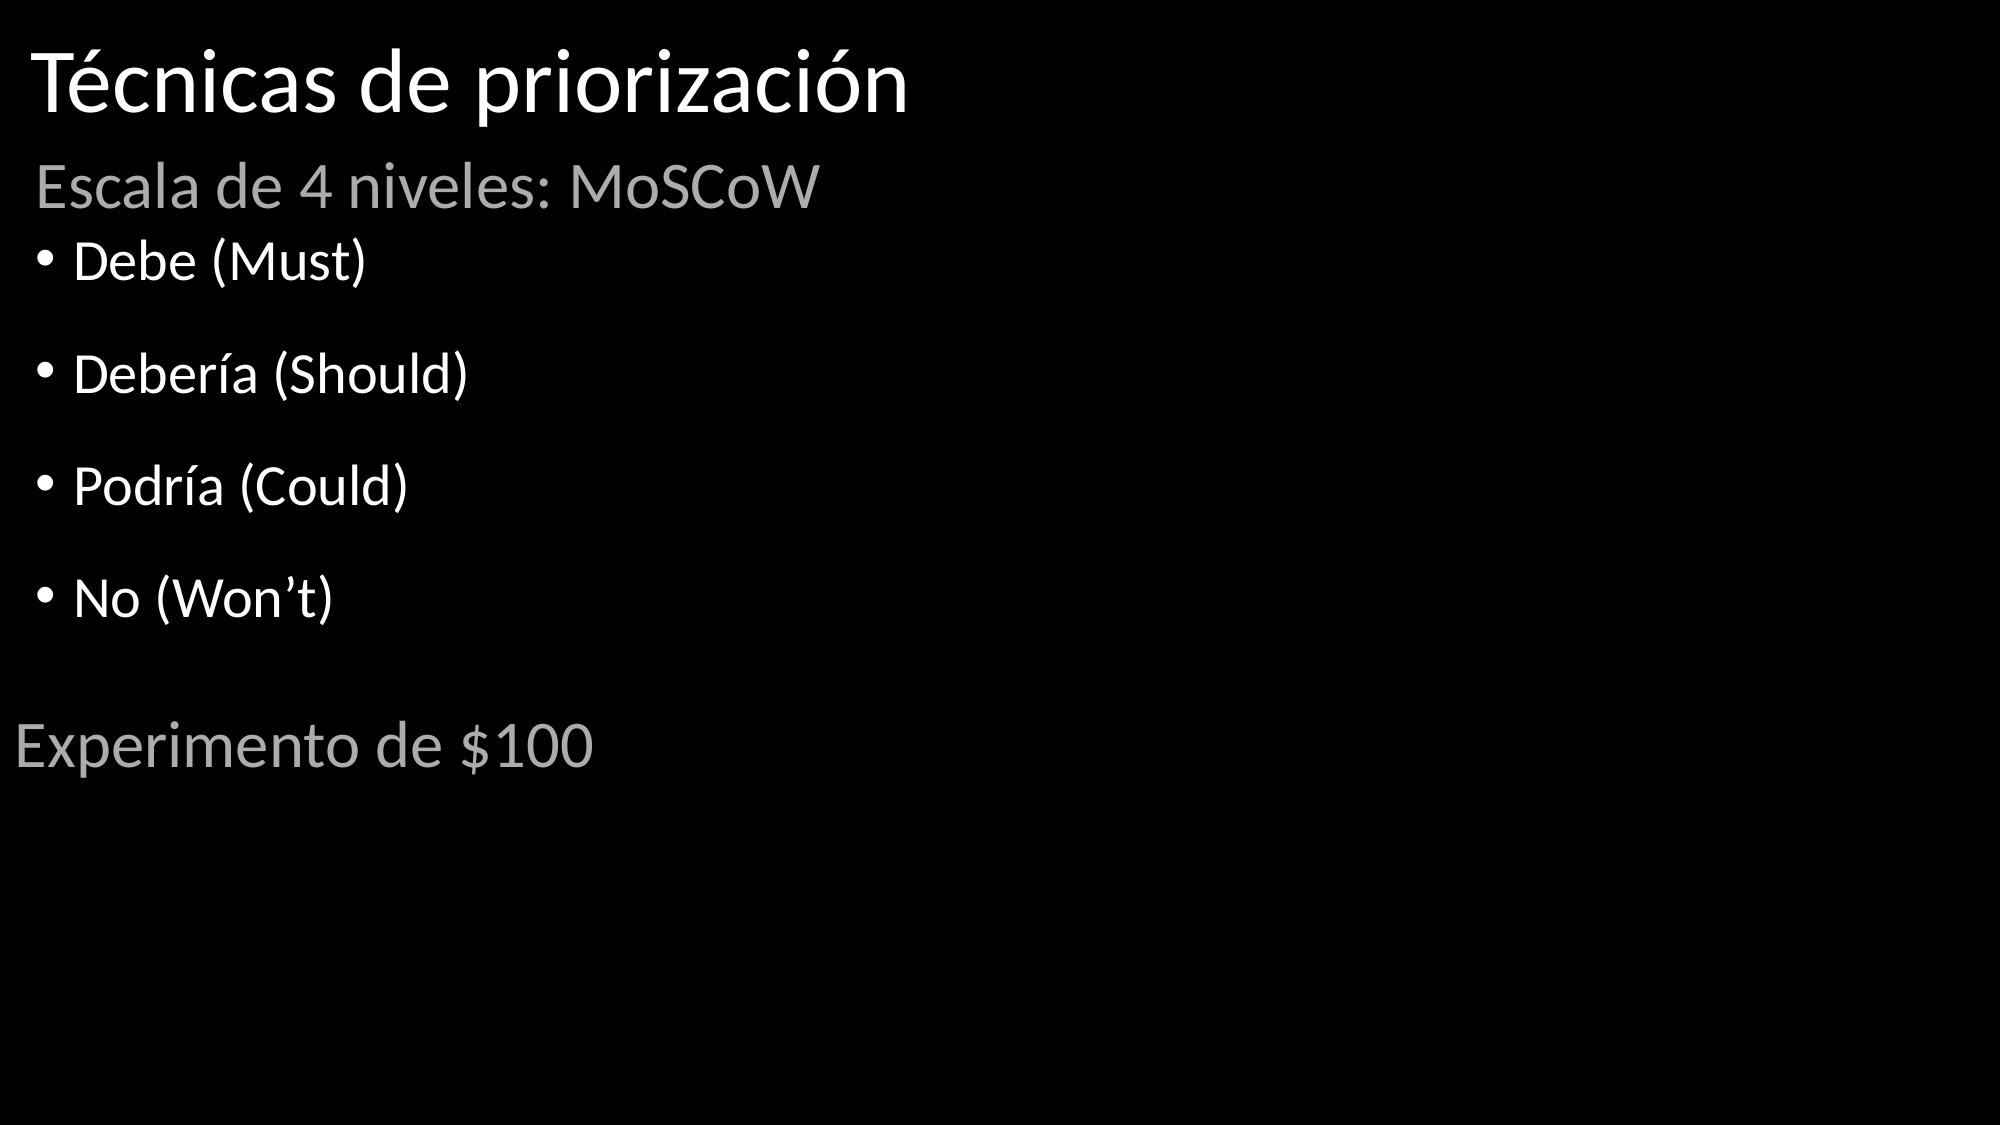

# Técnicas de priorización
Escala de 4 niveles: MoSCoW
Debe (Must)
Debería (Should)
Podría (Could)
No (Won’t)
Experimento de $100